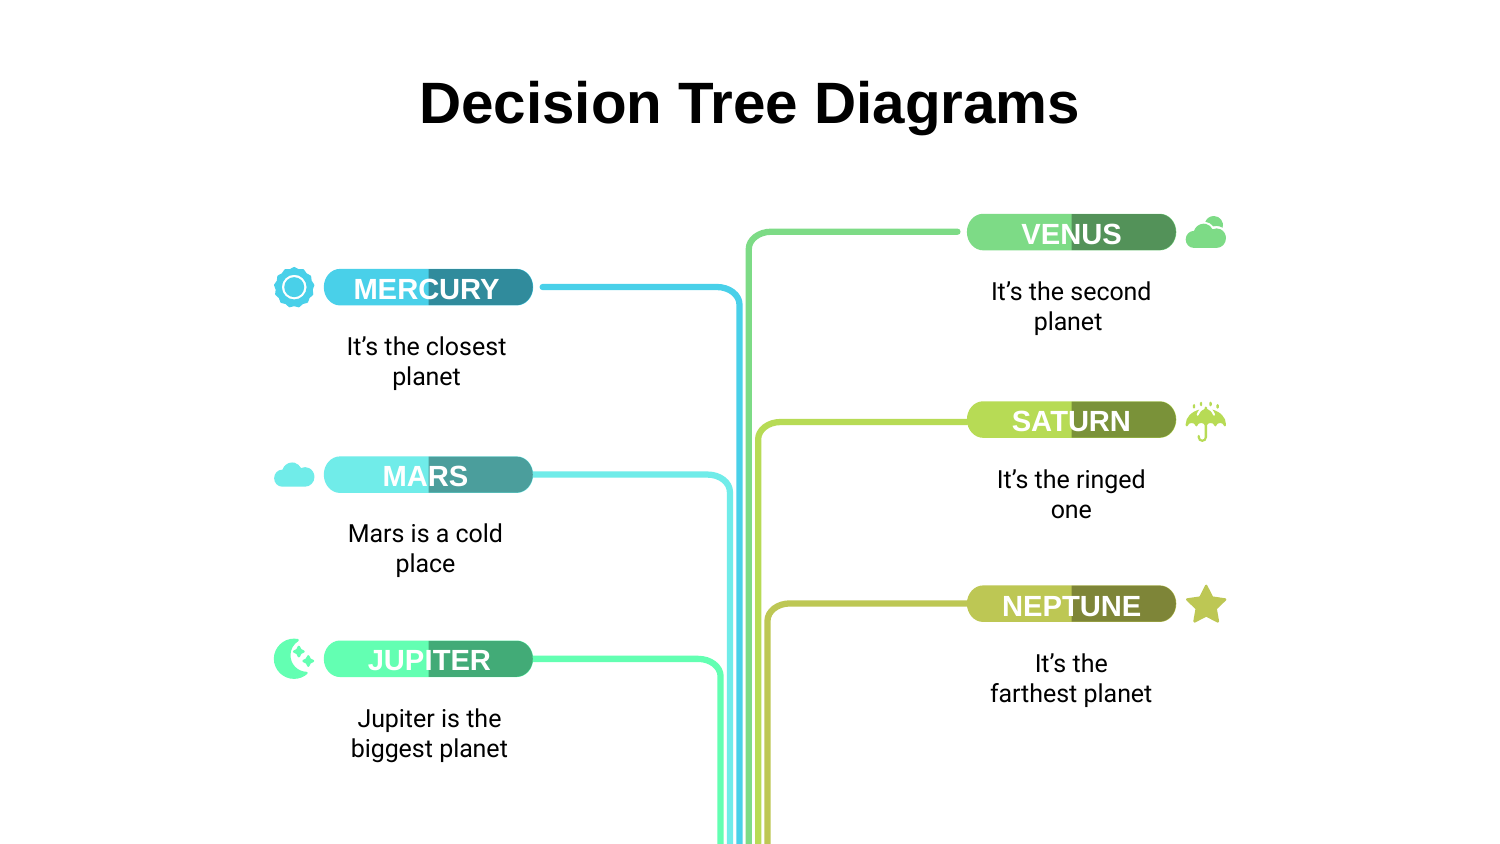

# Decision Tree Diagrams
VENUS
It’s the second planet

MERCURY
It’s the closest planet

SATURN
It’s the ringed one

MARS
Mars is a cold place

NEPTUNE
It’s the farthest planet

JUPITER
Jupiter is the biggest planet